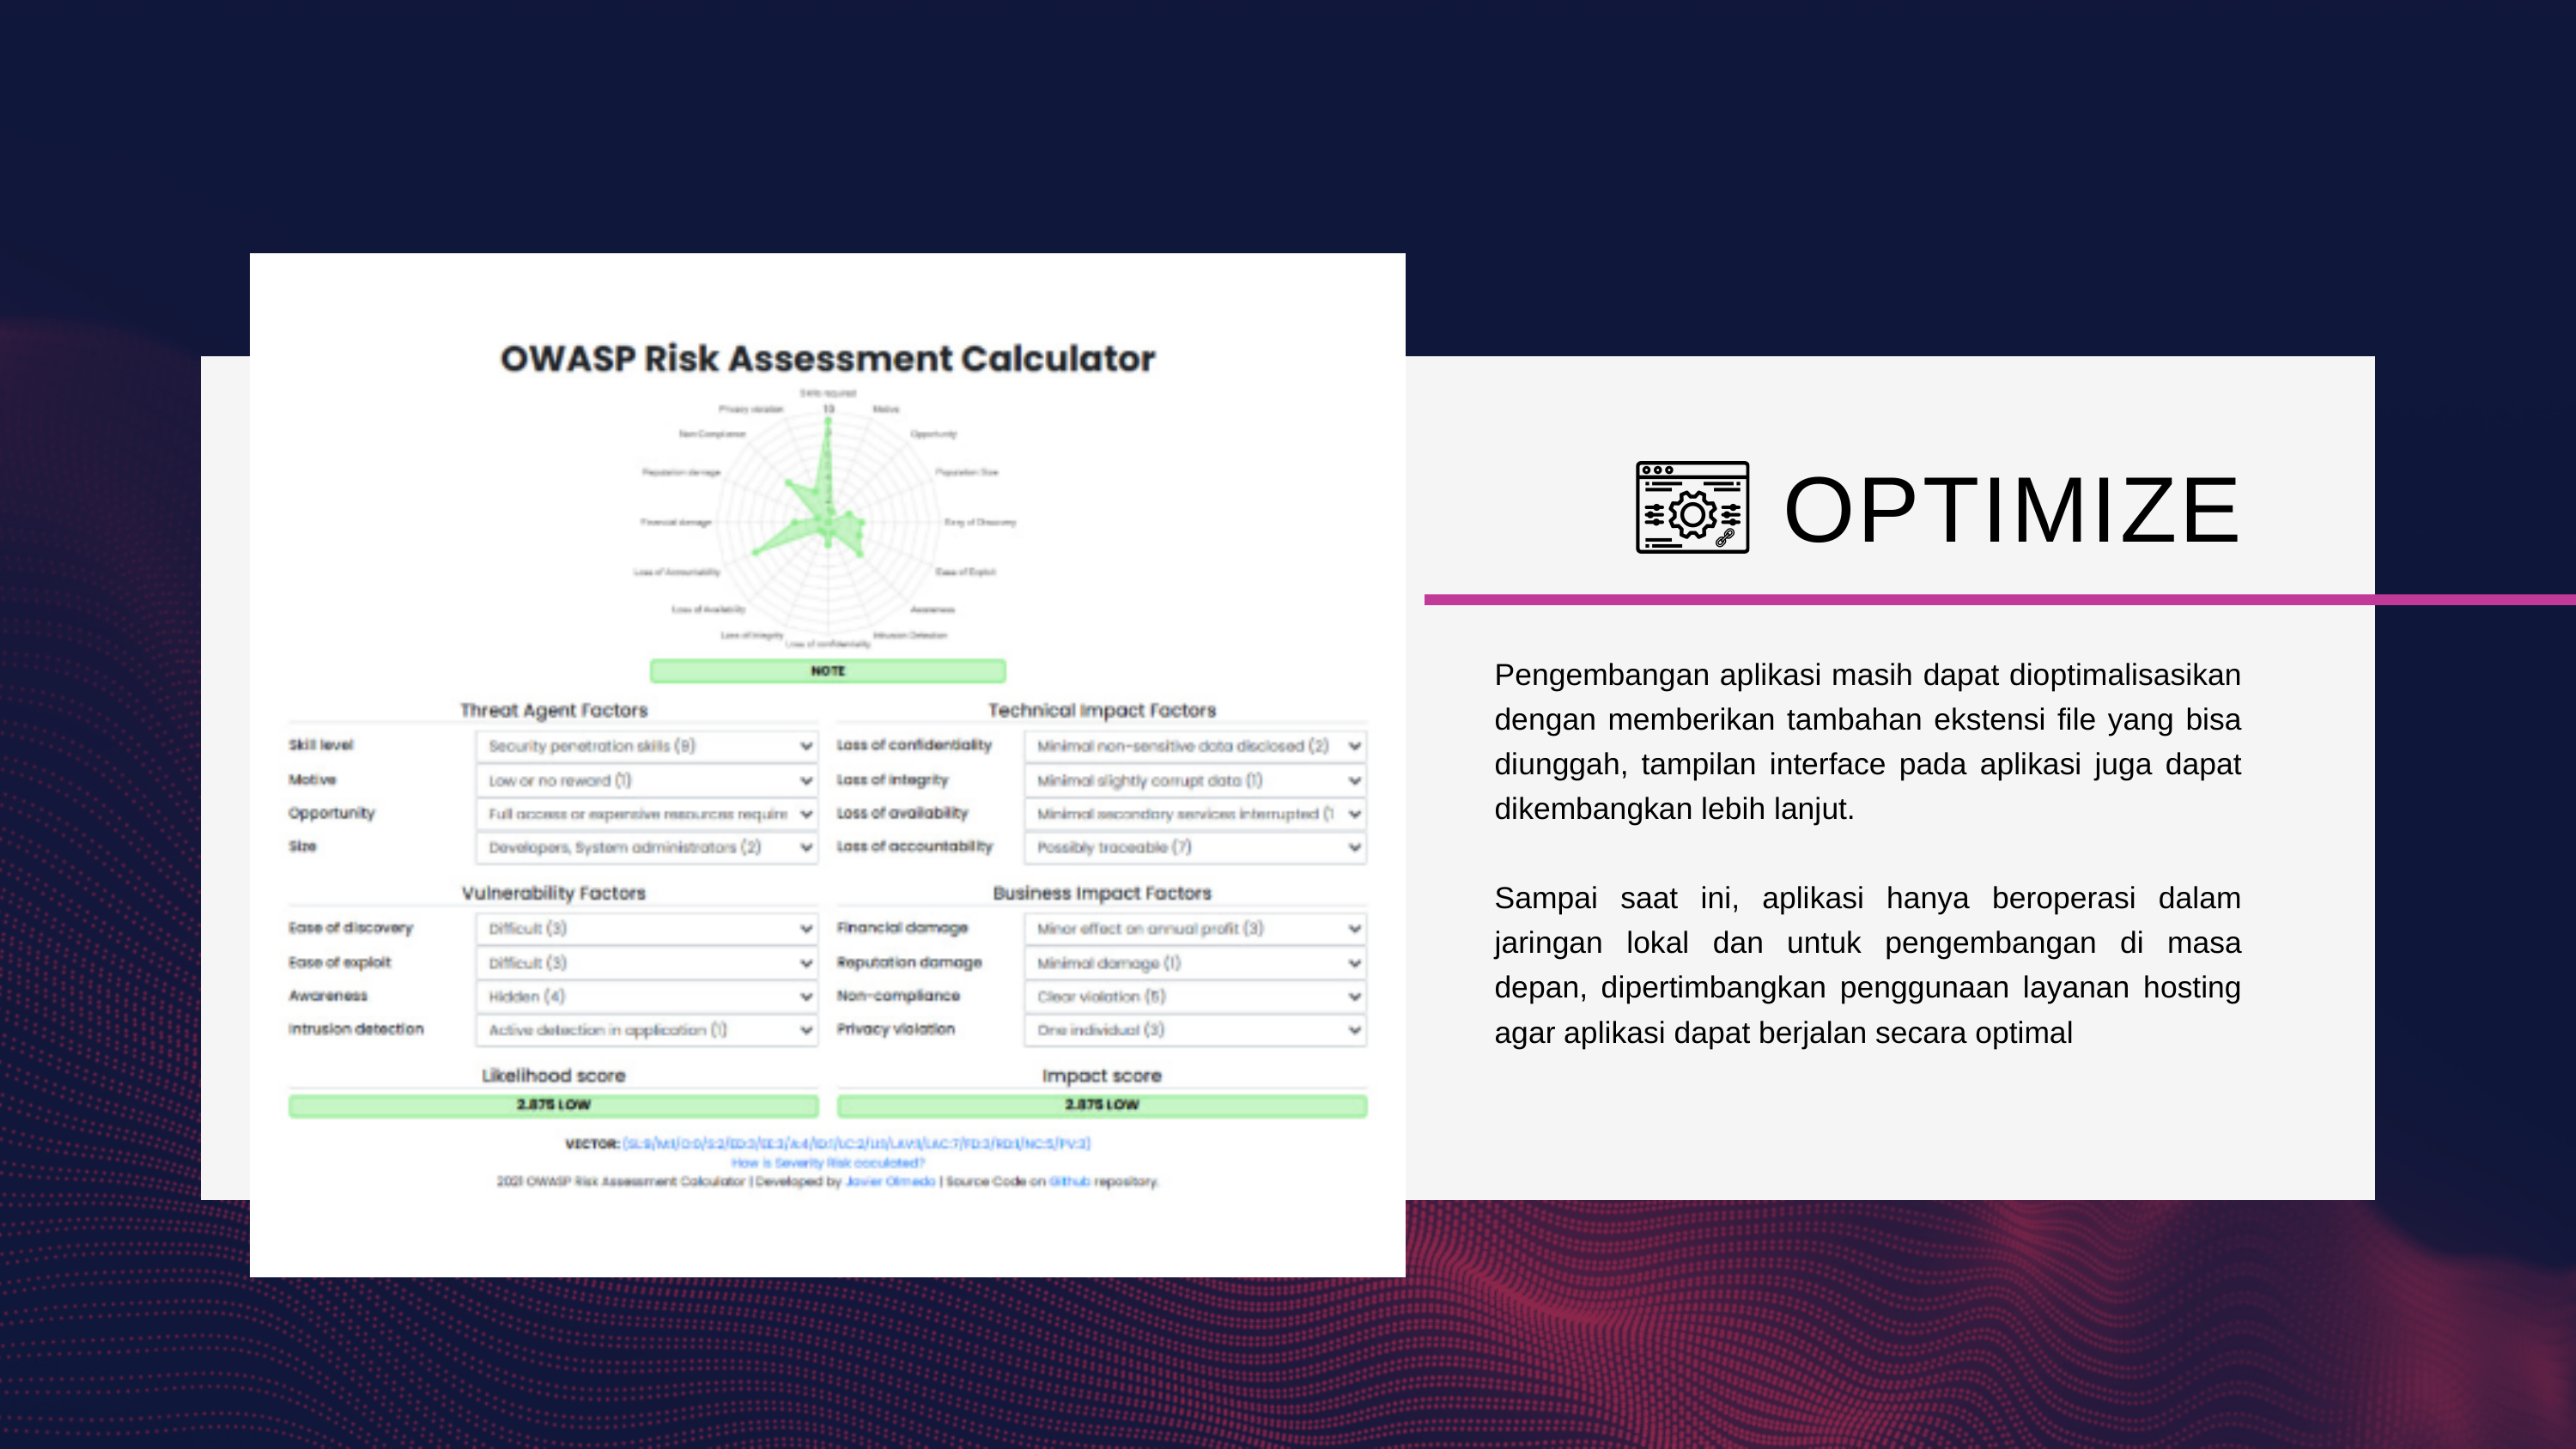

OPTIMIZE

Pengembangan aplikasi masih dapat dioptimalisasikan dengan memberikan tambahan ekstensi file yang bisa diunggah, tampilan interface pada aplikasi juga dapat dikembangkan lebih lanjut.

Sampai saat ini, aplikasi hanya beroperasi dalam jaringan lokal dan untuk pengembangan di masa depan, dipertimbangkan penggunaan layanan hosting agar aplikasi dapat berjalan secara optimal